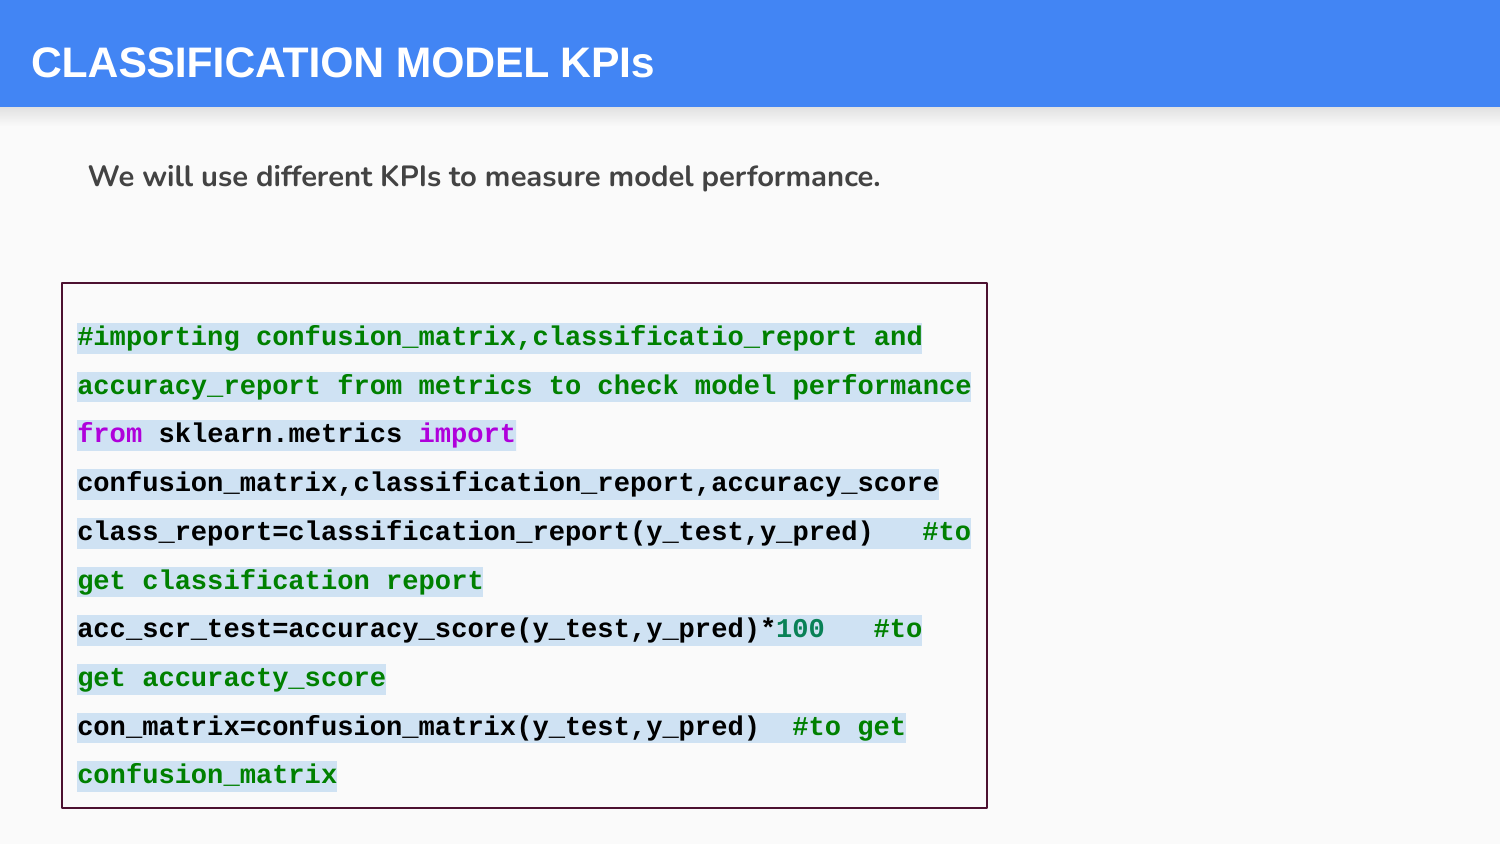

# CLASSIFICATION MODEL KPIs
We will use different KPIs to measure model performance.

#importing confusion_matrix,classificatio_report and accuracy_report from metrics to check model performance
from sklearn.metrics import confusion_matrix,classification_report,accuracy_score
class_report=classification_report(y_test,y_pred)   #to get classification report
acc_scr_test=accuracy_score(y_test,y_pred)*100   #to get accuracty_score
con_matrix=confusion_matrix(y_test,y_pred)  #to get confusion_matrix